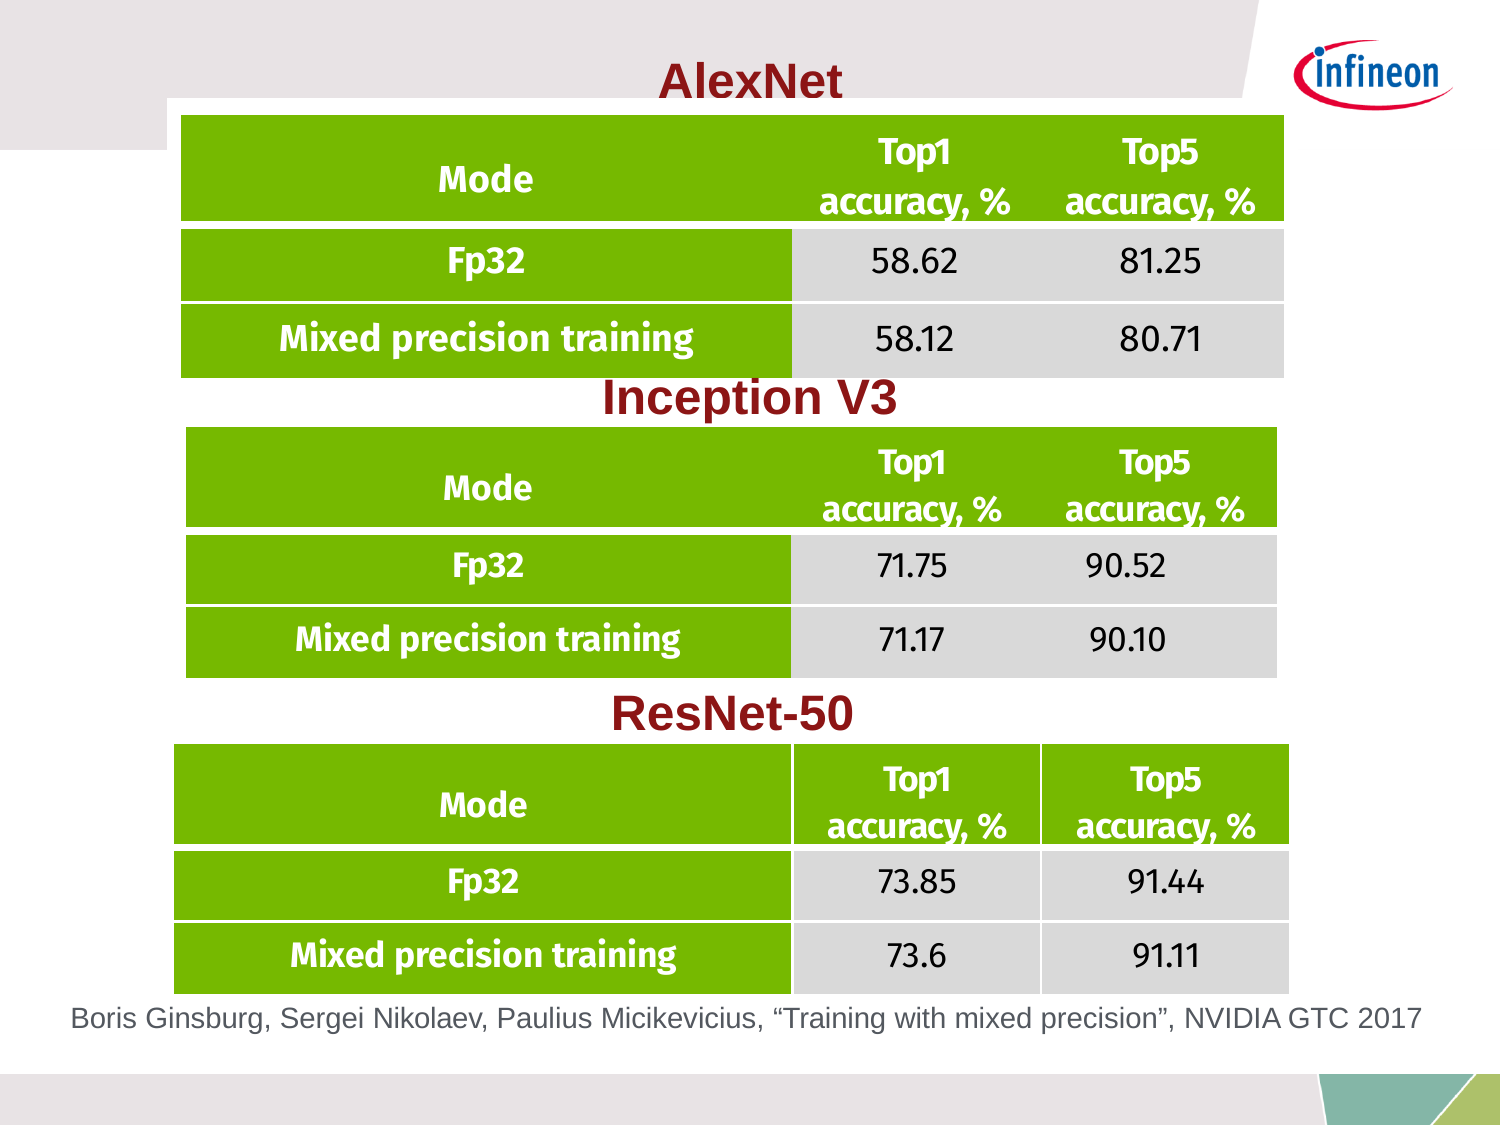

# AlexNet

| Mode | Top1 accuracy, % | Top5 accuracy, % |
| --- | --- | --- |
| Fp32 | 58.62 | 81.25 |
| Mixed precision training | 58.12 | 80.71 |
Inception V3

| Mode | Top1 accuracy, % | Top5 accuracy, % |
| --- | --- | --- |
| Fp32 | 71.75 | 90.52 |
| Mixed precision training | 71.17 | 90.10 |
ResNet-50
| Mode | Top1 accuracy, % | Top5 accuracy, % |
| --- | --- | --- |
| Fp32 | 73.85 | 91.44 |
| Mixed precision training | 73.6 | 91.11 |
Boris Ginsburg, Sergei Nikolaev, Paulius Micikevicius, “Training with mixed precision”, NVIDIA GTC 2017